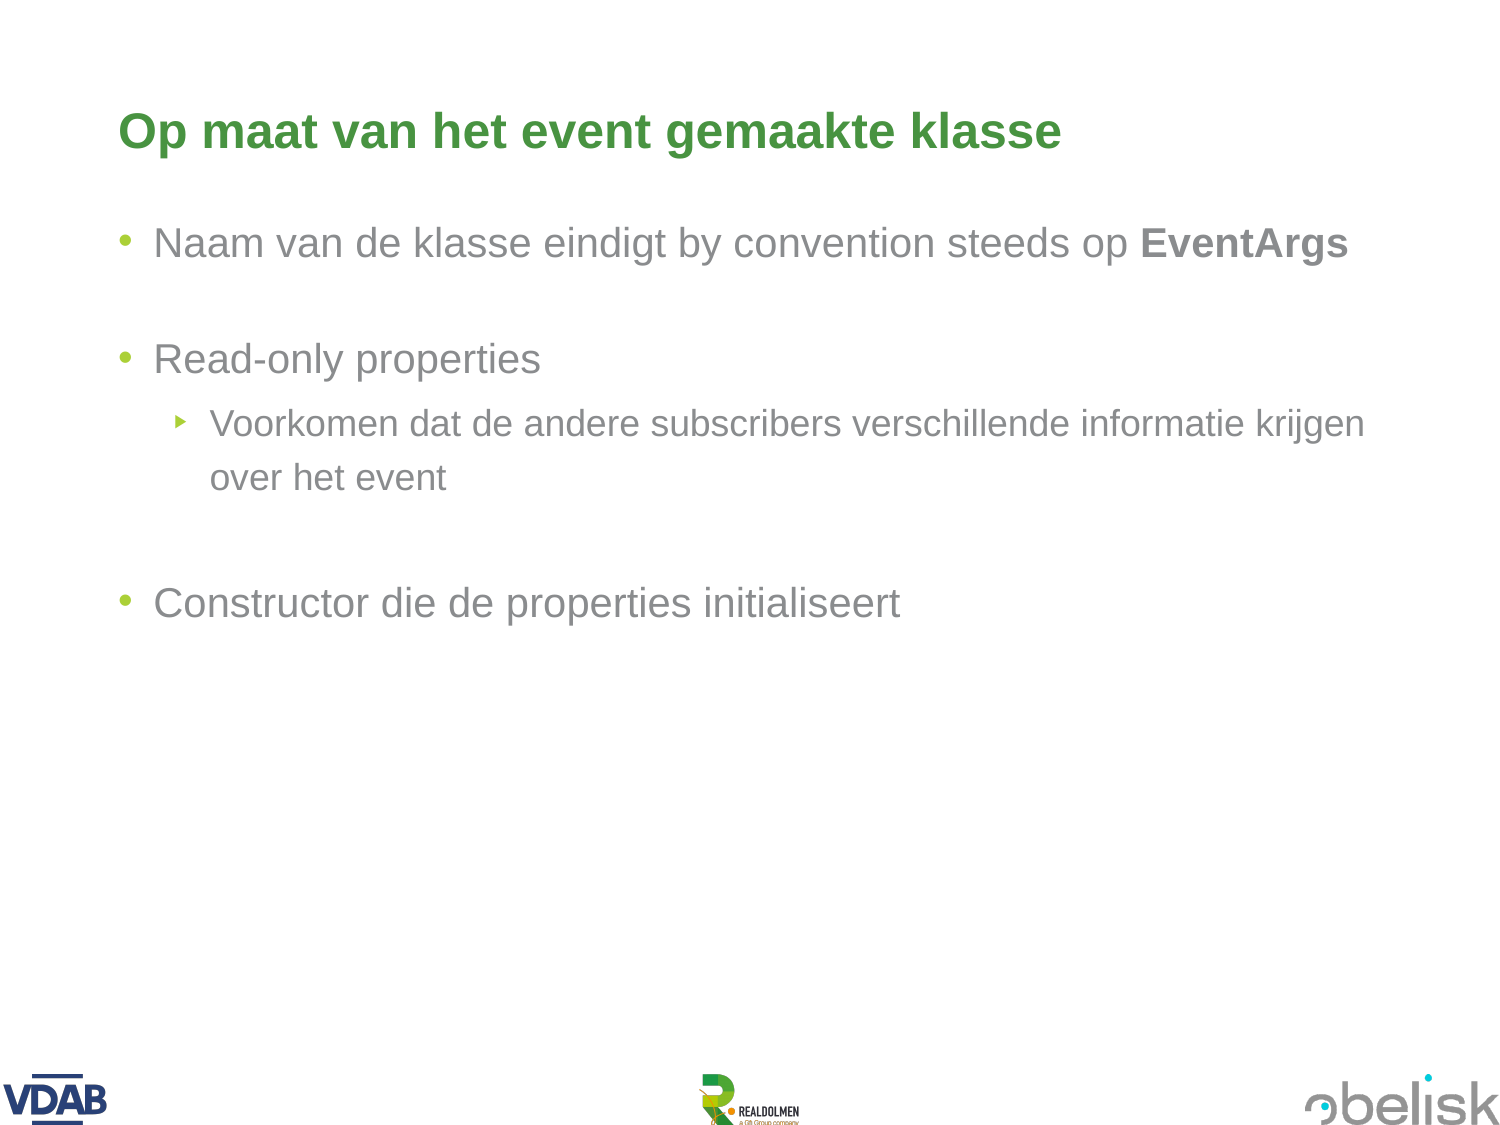

# Op maat van het event gemaakte klasse
Naam van de klasse eindigt by convention steeds op EventArgs

Read-only properties
Voorkomen dat de andere subscribers verschillende informatie krijgen over het event

Constructor die de properties initialiseert